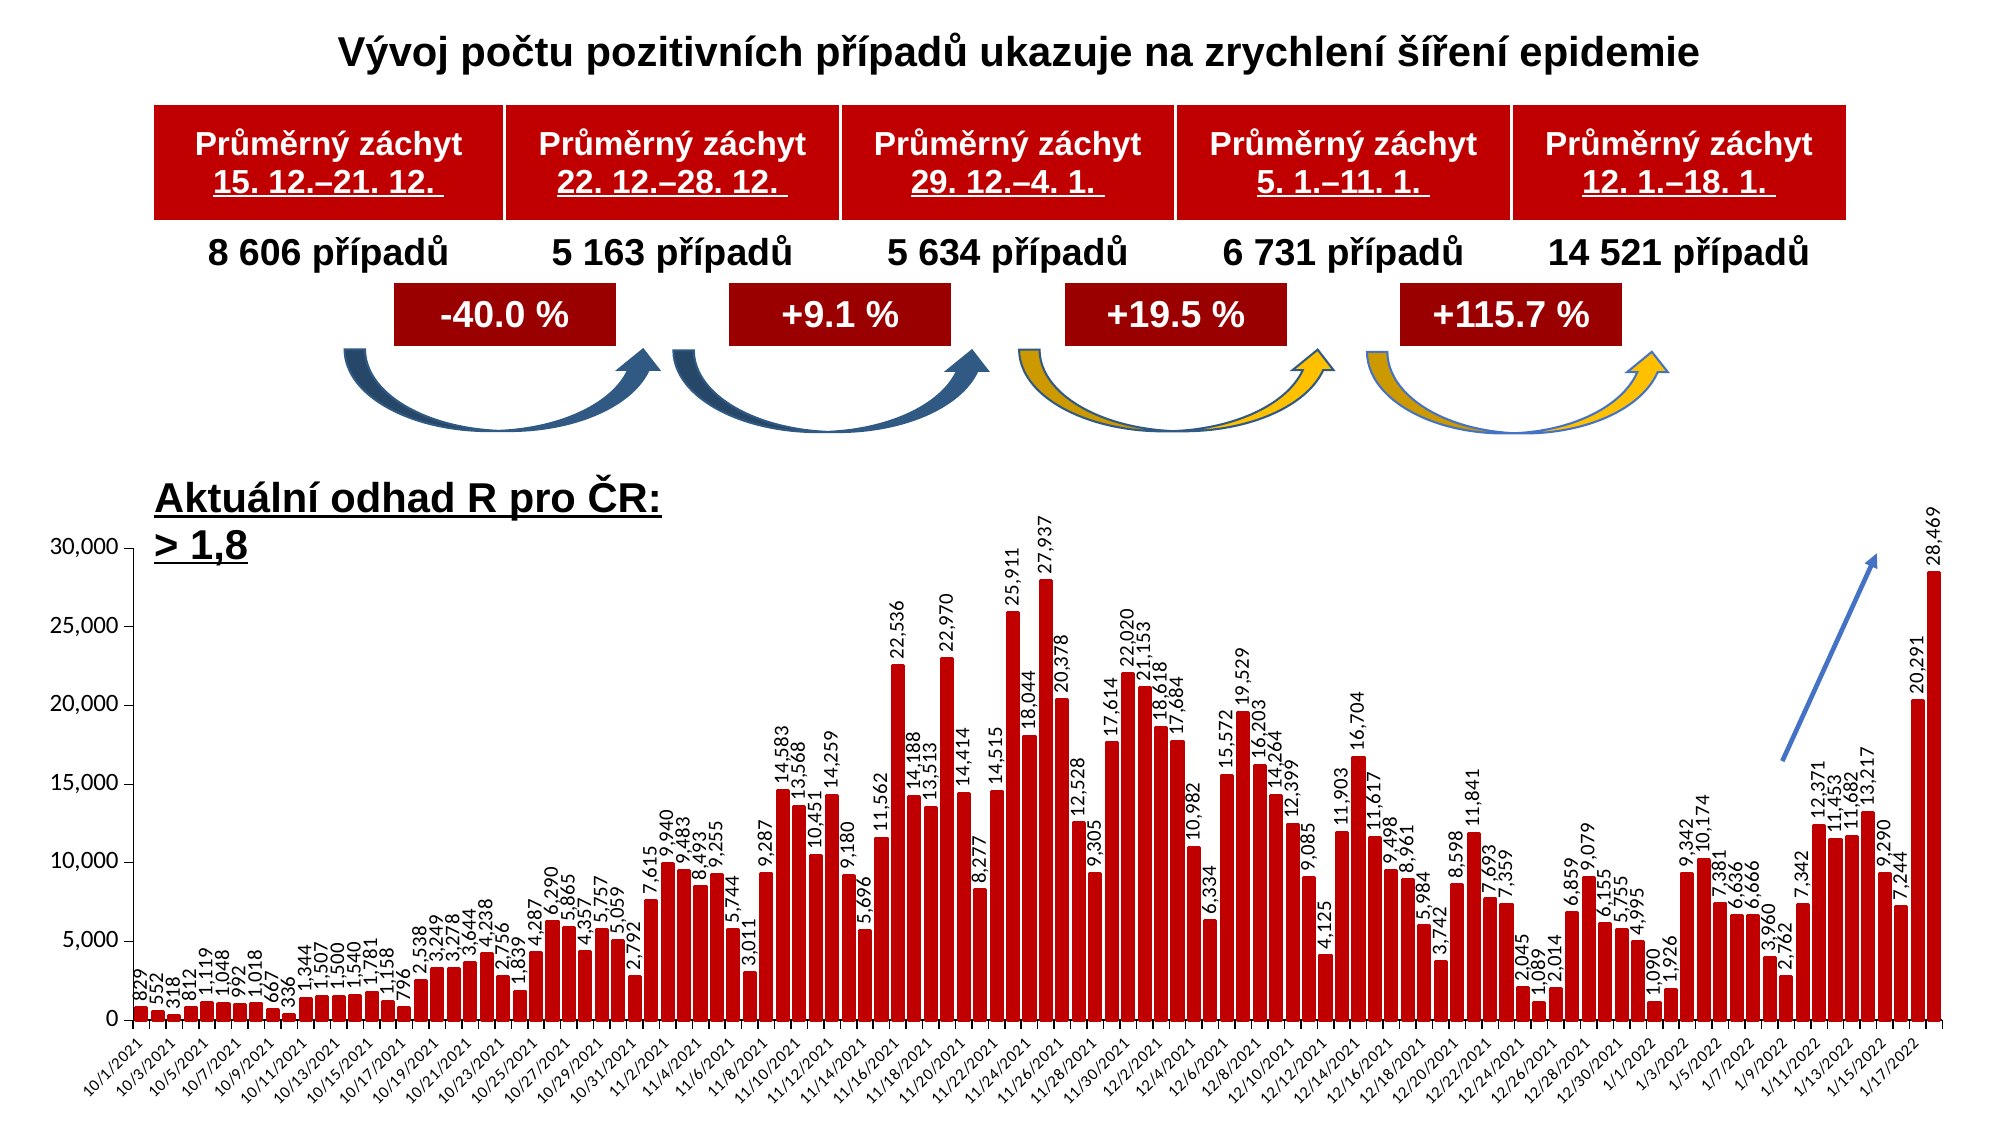

Vývoj počtu pozitivních případů ukazuje na zrychlení šíření epidemie
| Průměrný záchyt |  |  | Průměrný záchyt |  |  | Průměrný záchyt |  |  | Průměrný záchyt |  |  | Průměrný záchyt |  |  |
| --- | --- | --- | --- | --- | --- | --- | --- | --- | --- | --- | --- | --- | --- | --- |
| 15. 12.–21. 12. |  |  | 22. 12.–28. 12. |  |  | 29. 12.–4. 1. |  |  | 5. 1.–11. 1. |  |  | 12. 1.–18. 1. |  |  |
| 8 606 případů |  |  | 5 163 případů |  |  | 5 634 případů |  |  | 6 731 případů |  |  | 14 521 případů |  |  |
|  |  | -40.0 % |  |  | +9.1 % |  |  | +19.5 % |  |  | +115.7 % |  |  |  |
|  |  |  |  |  |  |  |  |  |  |  |  |  |  |  |
|  |  |  |  |  |  |  |  |  |  |  |  |  |  |  |
| Aktuální odhad R pro ČR: > 1,8 |  |  |  |  |  |  |  |  |  |  |  |  |  |  |

### Chart

| Category |  |
|---|---|
| 44470 | 829.0 |
| 44471 | 552.0 |
| 44472 | 318.0 |
| 44473 | 812.0 |
| 44474 | 1119.0 |
| 44475 | 1048.0 |
| 44476 | 992.0 |
| 44477 | 1018.0 |
| 44478 | 667.0 |
| 44479 | 336.0 |
| 44480 | 1344.0 |
| 44481 | 1507.0 |
| 44482 | 1500.0 |
| 44483 | 1540.0 |
| 44484 | 1781.0 |
| 44485 | 1158.0 |
| 44486 | 796.0 |
| 44487 | 2538.0 |
| 44488 | 3249.0 |
| 44489 | 3278.0 |
| 44490 | 3644.0 |
| 44491 | 4238.0 |
| 44492 | 2756.0 |
| 44493 | 1839.0 |
| 44494 | 4287.0 |
| 44495 | 6290.0 |
| 44496 | 5865.0 |
| 44497 | 4357.0 |
| 44498 | 5757.0 |
| 44499 | 5059.0 |
| 44500 | 2792.0 |
| 44501 | 7615.0 |
| 44502 | 9940.0 |
| 44503 | 9483.0 |
| 44504 | 8493.0 |
| 44505 | 9255.0 |
| 44506 | 5744.0 |
| 44507 | 3011.0 |
| 44508 | 9287.0 |
| 44509 | 14583.0 |
| 44510 | 13568.0 |
| 44511 | 10451.0 |
| 44512 | 14259.0 |
| 44513 | 9180.0 |
| 44514 | 5696.0 |
| 44515 | 11562.0 |
| 44516 | 22536.0 |
| 44517 | 14188.0 |
| 44518 | 13513.0 |
| 44519 | 22970.0 |
| 44520 | 14414.0 |
| 44521 | 8277.0 |
| 44522 | 14515.0 |
| 44523 | 25911.0 |
| 44524 | 18044.0 |
| 44525 | 27937.0 |
| 44526 | 20378.0 |
| 44527 | 12528.0 |
| 44528 | 9305.0 |
| 44529 | 17614.0 |
| 44530 | 22020.0 |
| 44531 | 21153.0 |
| 44532 | 18618.0 |
| 44533 | 17684.0 |
| 44534 | 10982.0 |
| 44535 | 6334.0 |
| 44536 | 15572.0 |
| 44537 | 19529.0 |
| 44538 | 16203.0 |
| 44539 | 14264.0 |
| 44540 | 12399.0 |
| 44541 | 9085.0 |
| 44542 | 4125.0 |
| 44543 | 11903.0 |
| 44544 | 16704.0 |
| 44545 | 11617.0 |
| 44546 | 9498.0 |
| 44547 | 8961.0 |
| 44548 | 5984.0 |
| 44549 | 3742.0 |
| 44550 | 8598.0 |
| 44551 | 11841.0 |
| 44552 | 7693.0 |
| 44553 | 7359.0 |
| 44554 | 2045.0 |
| 44555 | 1089.0 |
| 44556 | 2014.0 |
| 44557 | 6859.0 |
| 44558 | 9079.0 |
| 44559 | 6155.0 |
| 44560 | 5755.0 |
| 44561 | 4995.0 |
| 44562 | 1090.0 |
| 44563 | 1926.0 |
| 44564 | 9342.0 |
| 44565 | 10174.0 |
| 44566 | 7381.0 |
| 44567 | 6636.0 |
| 44568 | 6666.0 |
| 44569 | 3960.0 |
| 44570 | 2762.0 |
| 44571 | 7342.0 |
| 44572 | 12371.0 |
| 44573 | 11453.0 |
| 44574 | 11682.0 |
| 44575 | 13217.0 |
| 44576 | 9290.0 |
| 44577 | 7244.0 |
| 44578 | 20291.0 |
| 44579 | 28469.0 |